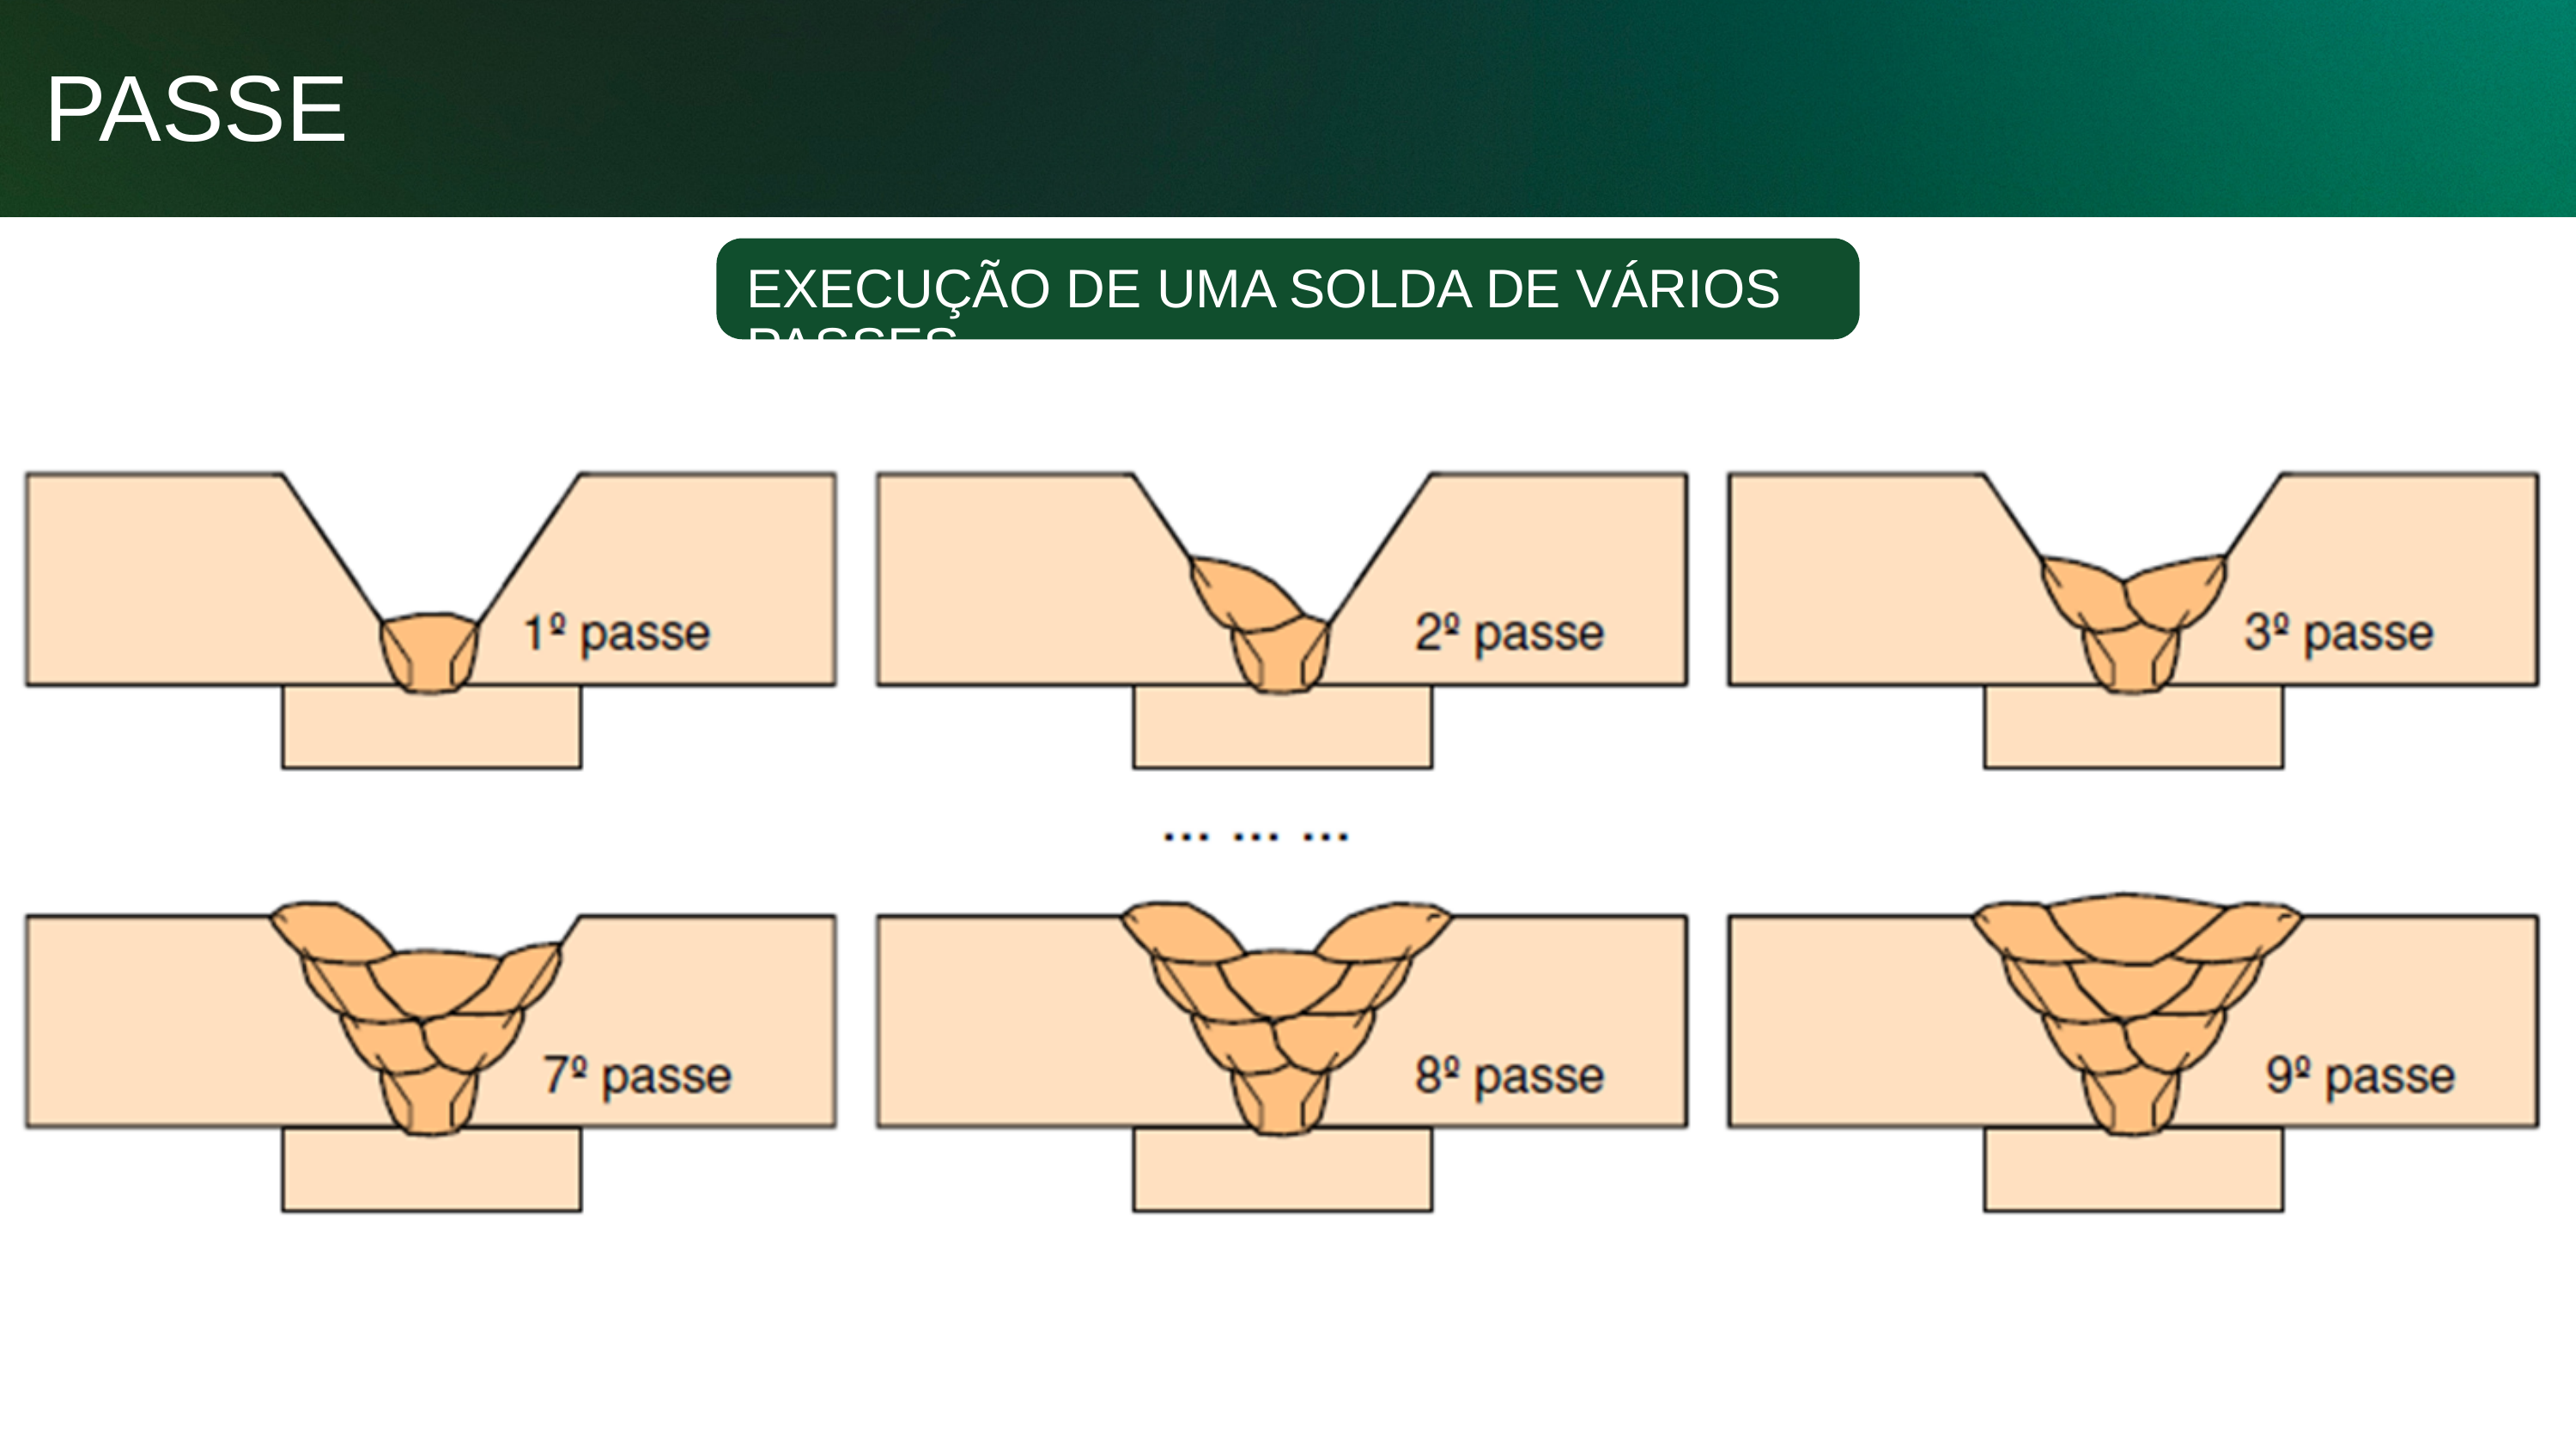

PASSE

EXECUÇÃO DE UMA SOLDA DE VÁRIOS PASSES